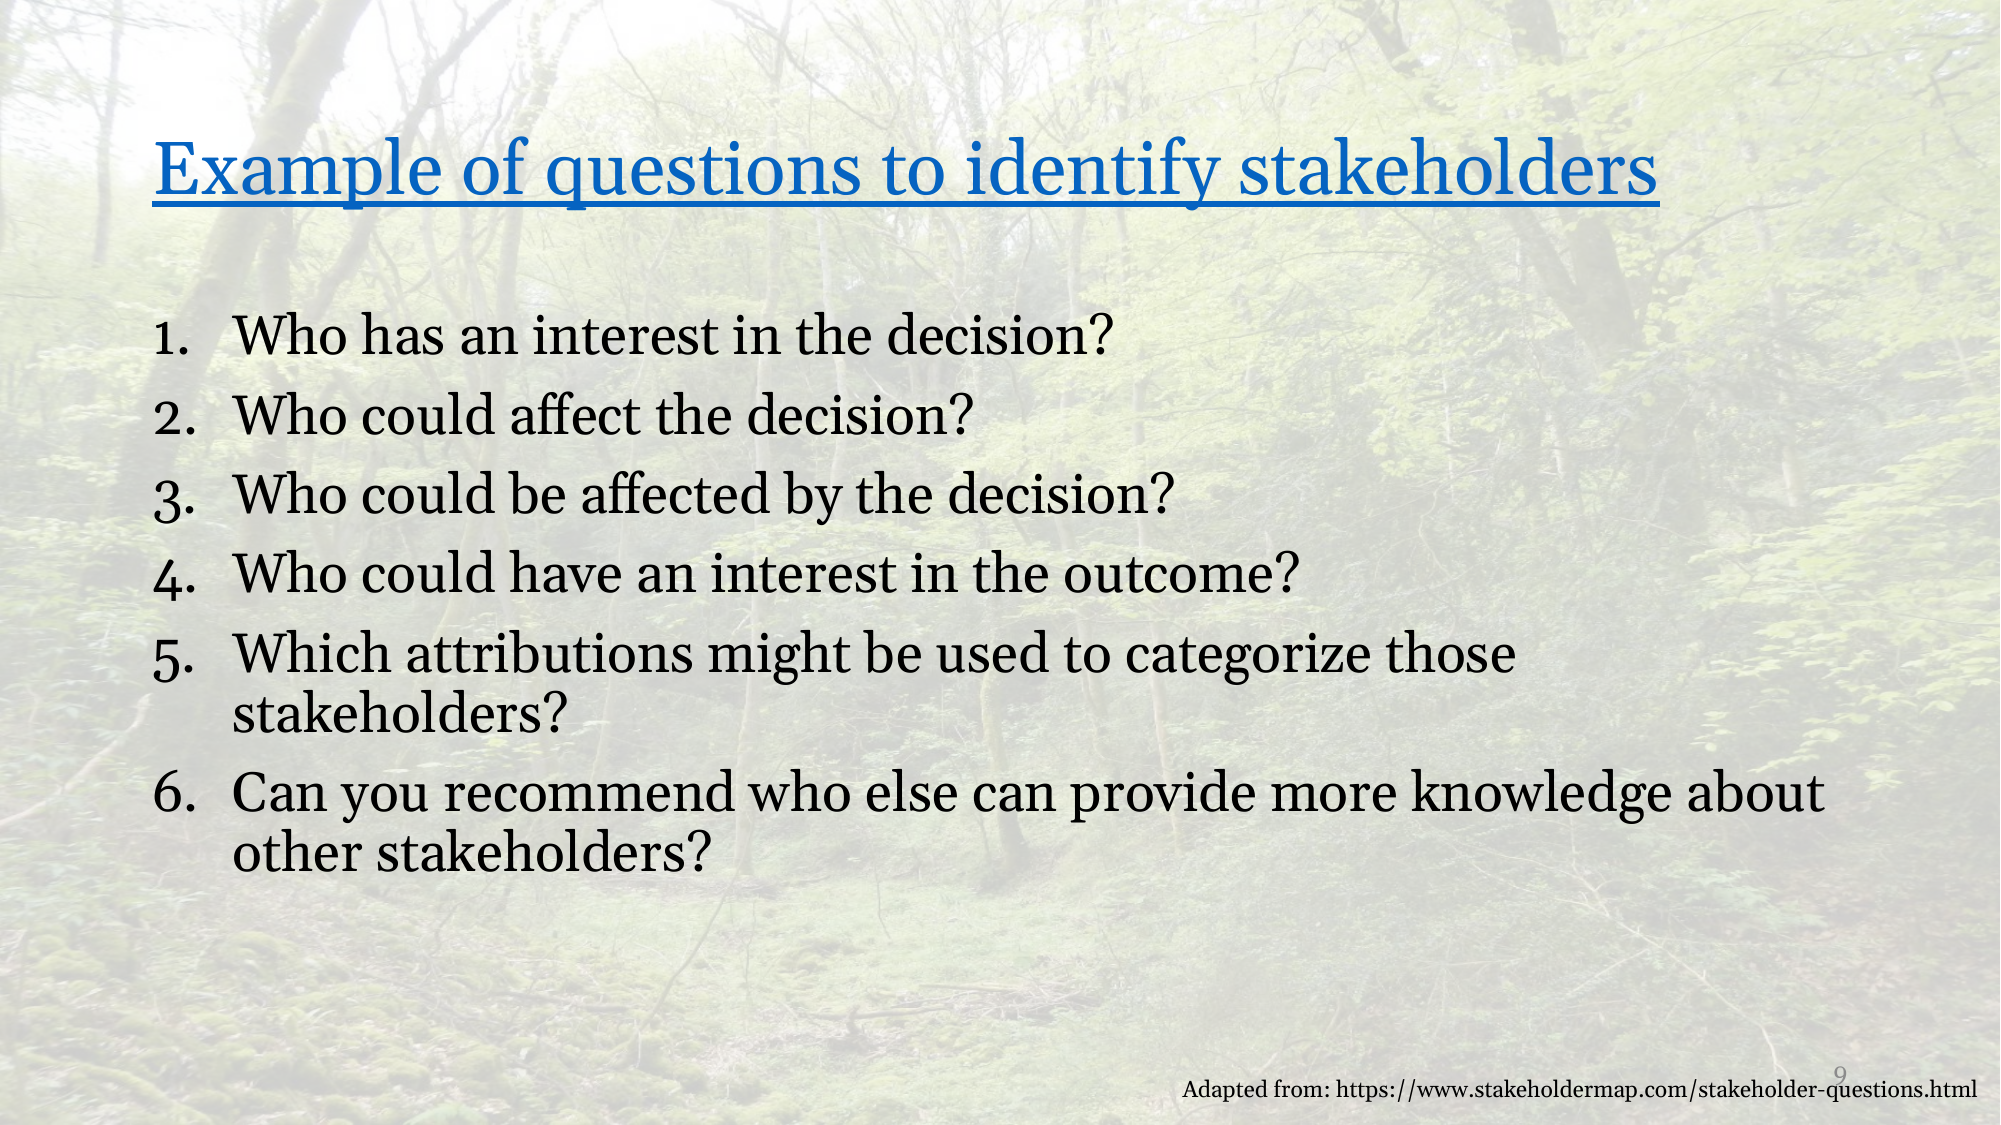

# Example of questions to identify stakeholders
Who has an interest in the decision?
Who could affect the decision?
Who could be affected by the decision?
Who could have an interest in the outcome?
Which attributions might be used to categorize those stakeholders?
Can you recommend who else can provide more knowledge about other stakeholders?
9
Adapted from: https://www.stakeholdermap.com/stakeholder-questions.html